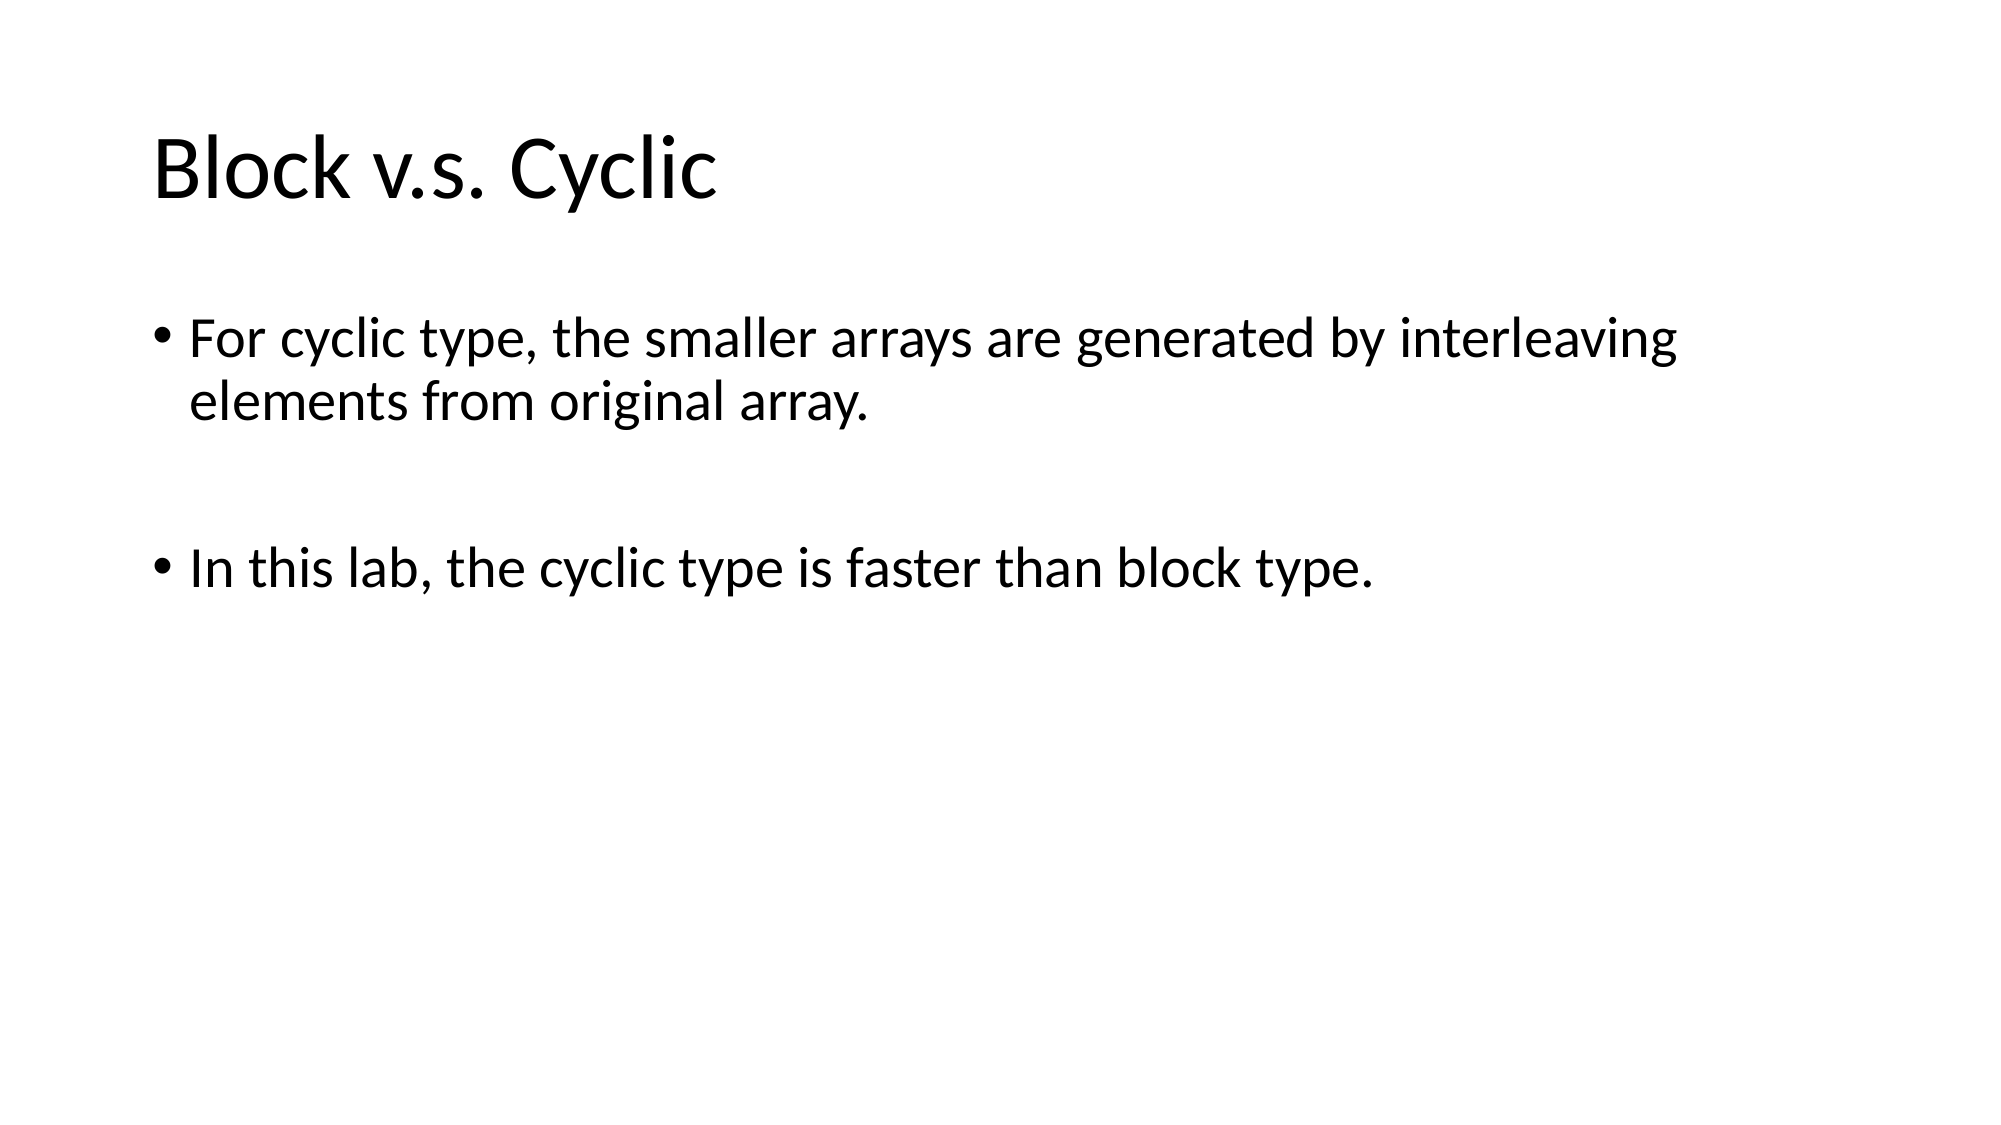

# Block v.s. Cyclic
For cyclic type, the smaller arrays are generated by interleaving elements from original array.

In this lab, the cyclic type is faster than block type.